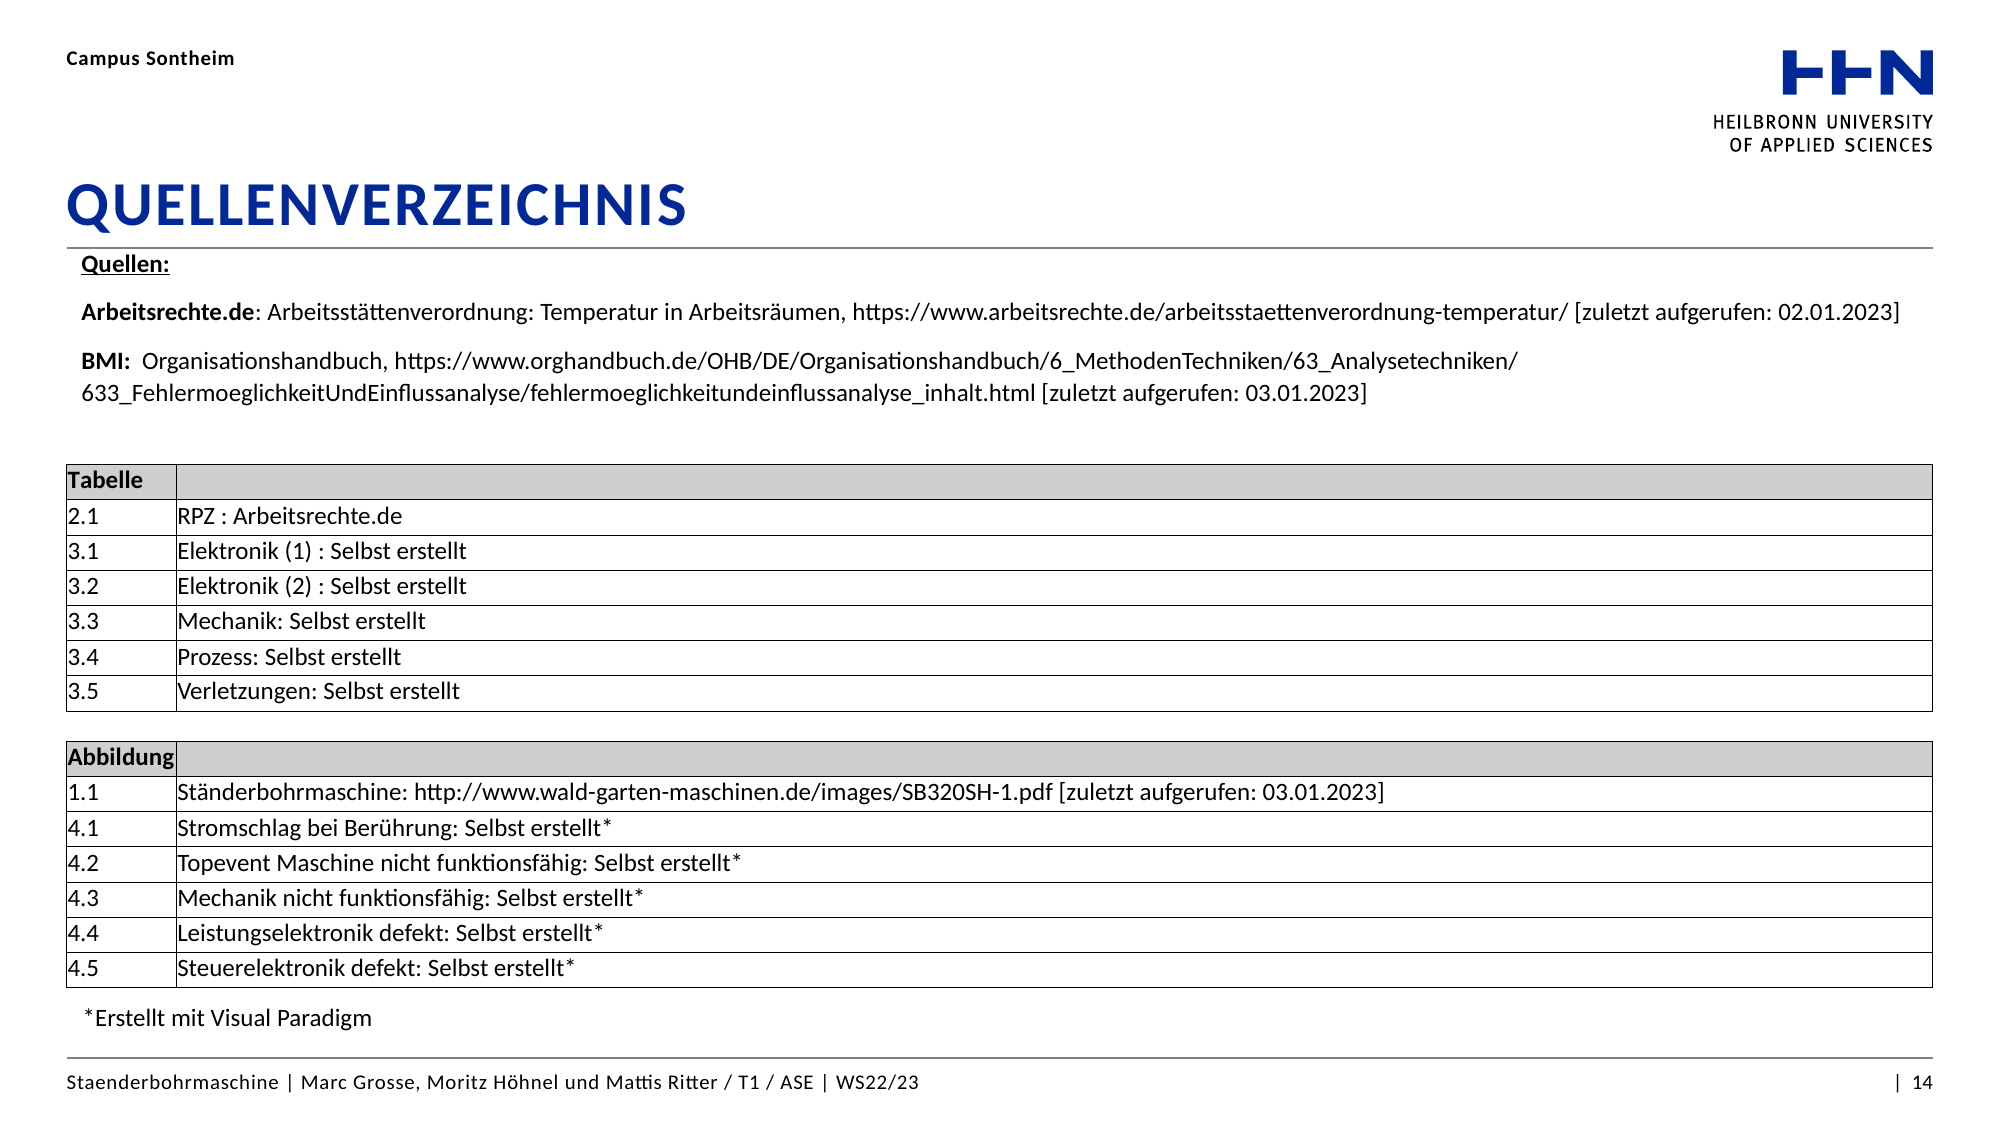

Campus Sontheim
# Quellenverzeichnis
Quellen:
Arbeitsrechte.de: Arbeitsstättenverordnung: Temperatur in Arbeitsräumen, https://www.arbeitsrechte.de/arbeitsstaettenverordnung-temperatur/ [zuletzt aufgerufen: 02.01.2023]
BMI:  Organisationshandbuch, https://www.orghandbuch.de/OHB/DE/Organisationshandbuch/6_MethodenTechniken/63_Analysetechniken/633_FehlermoeglichkeitUndEinflussanalyse/fehlermoeglichkeitundeinflussanalyse_inhalt.html [zuletzt aufgerufen: 03.01.2023]
| Tabelle |  |
| --- | --- |
| 2.1 | RPZ : Arbeitsrechte.de |
| 3.1 | Elektronik (1) : Selbst erstellt |
| 3.2 | Elektronik (2) : Selbst erstellt |
| 3.3 | Mechanik: Selbst erstellt |
| 3.4 | Prozess: Selbst erstellt |
| 3.5 | Verletzungen: Selbst erstellt |
| Abbildung |  |
| --- | --- |
| 1.1 | Ständerbohrmaschine: http://www.wald-garten-maschinen.de/images/SB320SH-1.pdf [zuletzt aufgerufen: 03.01.2023] |
| 4.1 | Stromschlag bei Berührung: Selbst erstellt\* |
| 4.2 | Topevent Maschine nicht funktionsfähig: Selbst erstellt\* |
| 4.3 | Mechanik nicht funktionsfähig: Selbst erstellt\* |
| 4.4 | Leistungselektronik defekt: Selbst erstellt\* |
| 4.5 | Steuerelektronik defekt: Selbst erstellt\* |
*Erstellt mit Visual Paradigm
Staenderbohrmaschine | Marc Grosse, Moritz Höhnel und Mattis Ritter / T1 / ASE | WS22/23

|  14